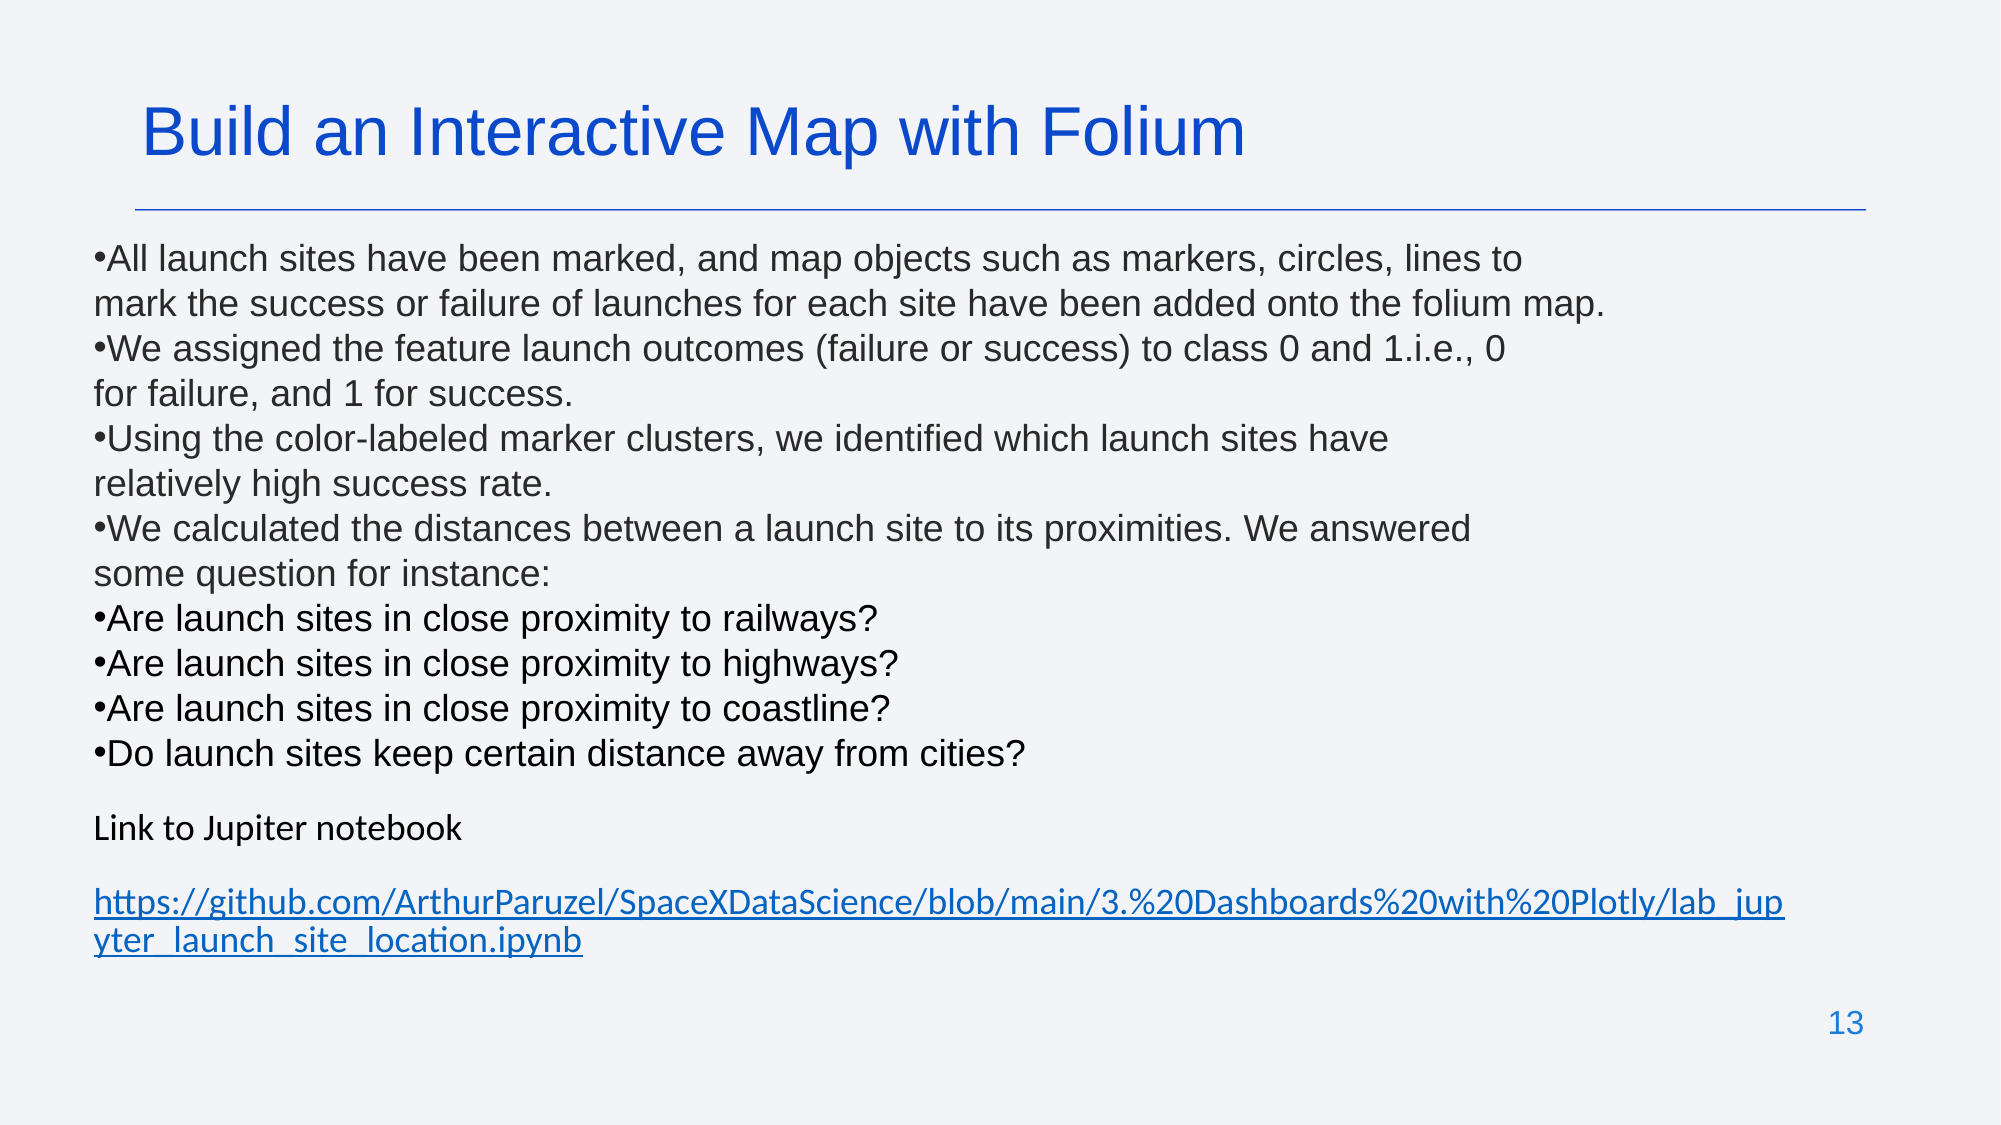

Build an Interactive Map with Folium
All launch sites have been marked, and map objects such as markers, circles, lines to
mark the success or failure of launches for each site have been added onto the folium map.
We assigned the feature launch outcomes (failure or success) to class 0 and 1.i.e., 0
for failure, and 1 for success.
Using the color-labeled marker clusters, we identified which launch sites have
relatively high success rate.
We calculated the distances between a launch site to its proximities. We answered
some question for instance:
Are launch sites in close proximity to railways?
Are launch sites in close proximity to highways?
Are launch sites in close proximity to coastline?
Do launch sites keep certain distance away from cities?
Link to Jupiter notebook
https://github.com/ArthurParuzel/SpaceXDataScience/blob/main/3.%20Dashboards%20with%20Plotly/lab_jupyter_launch_site_location.ipynb
13